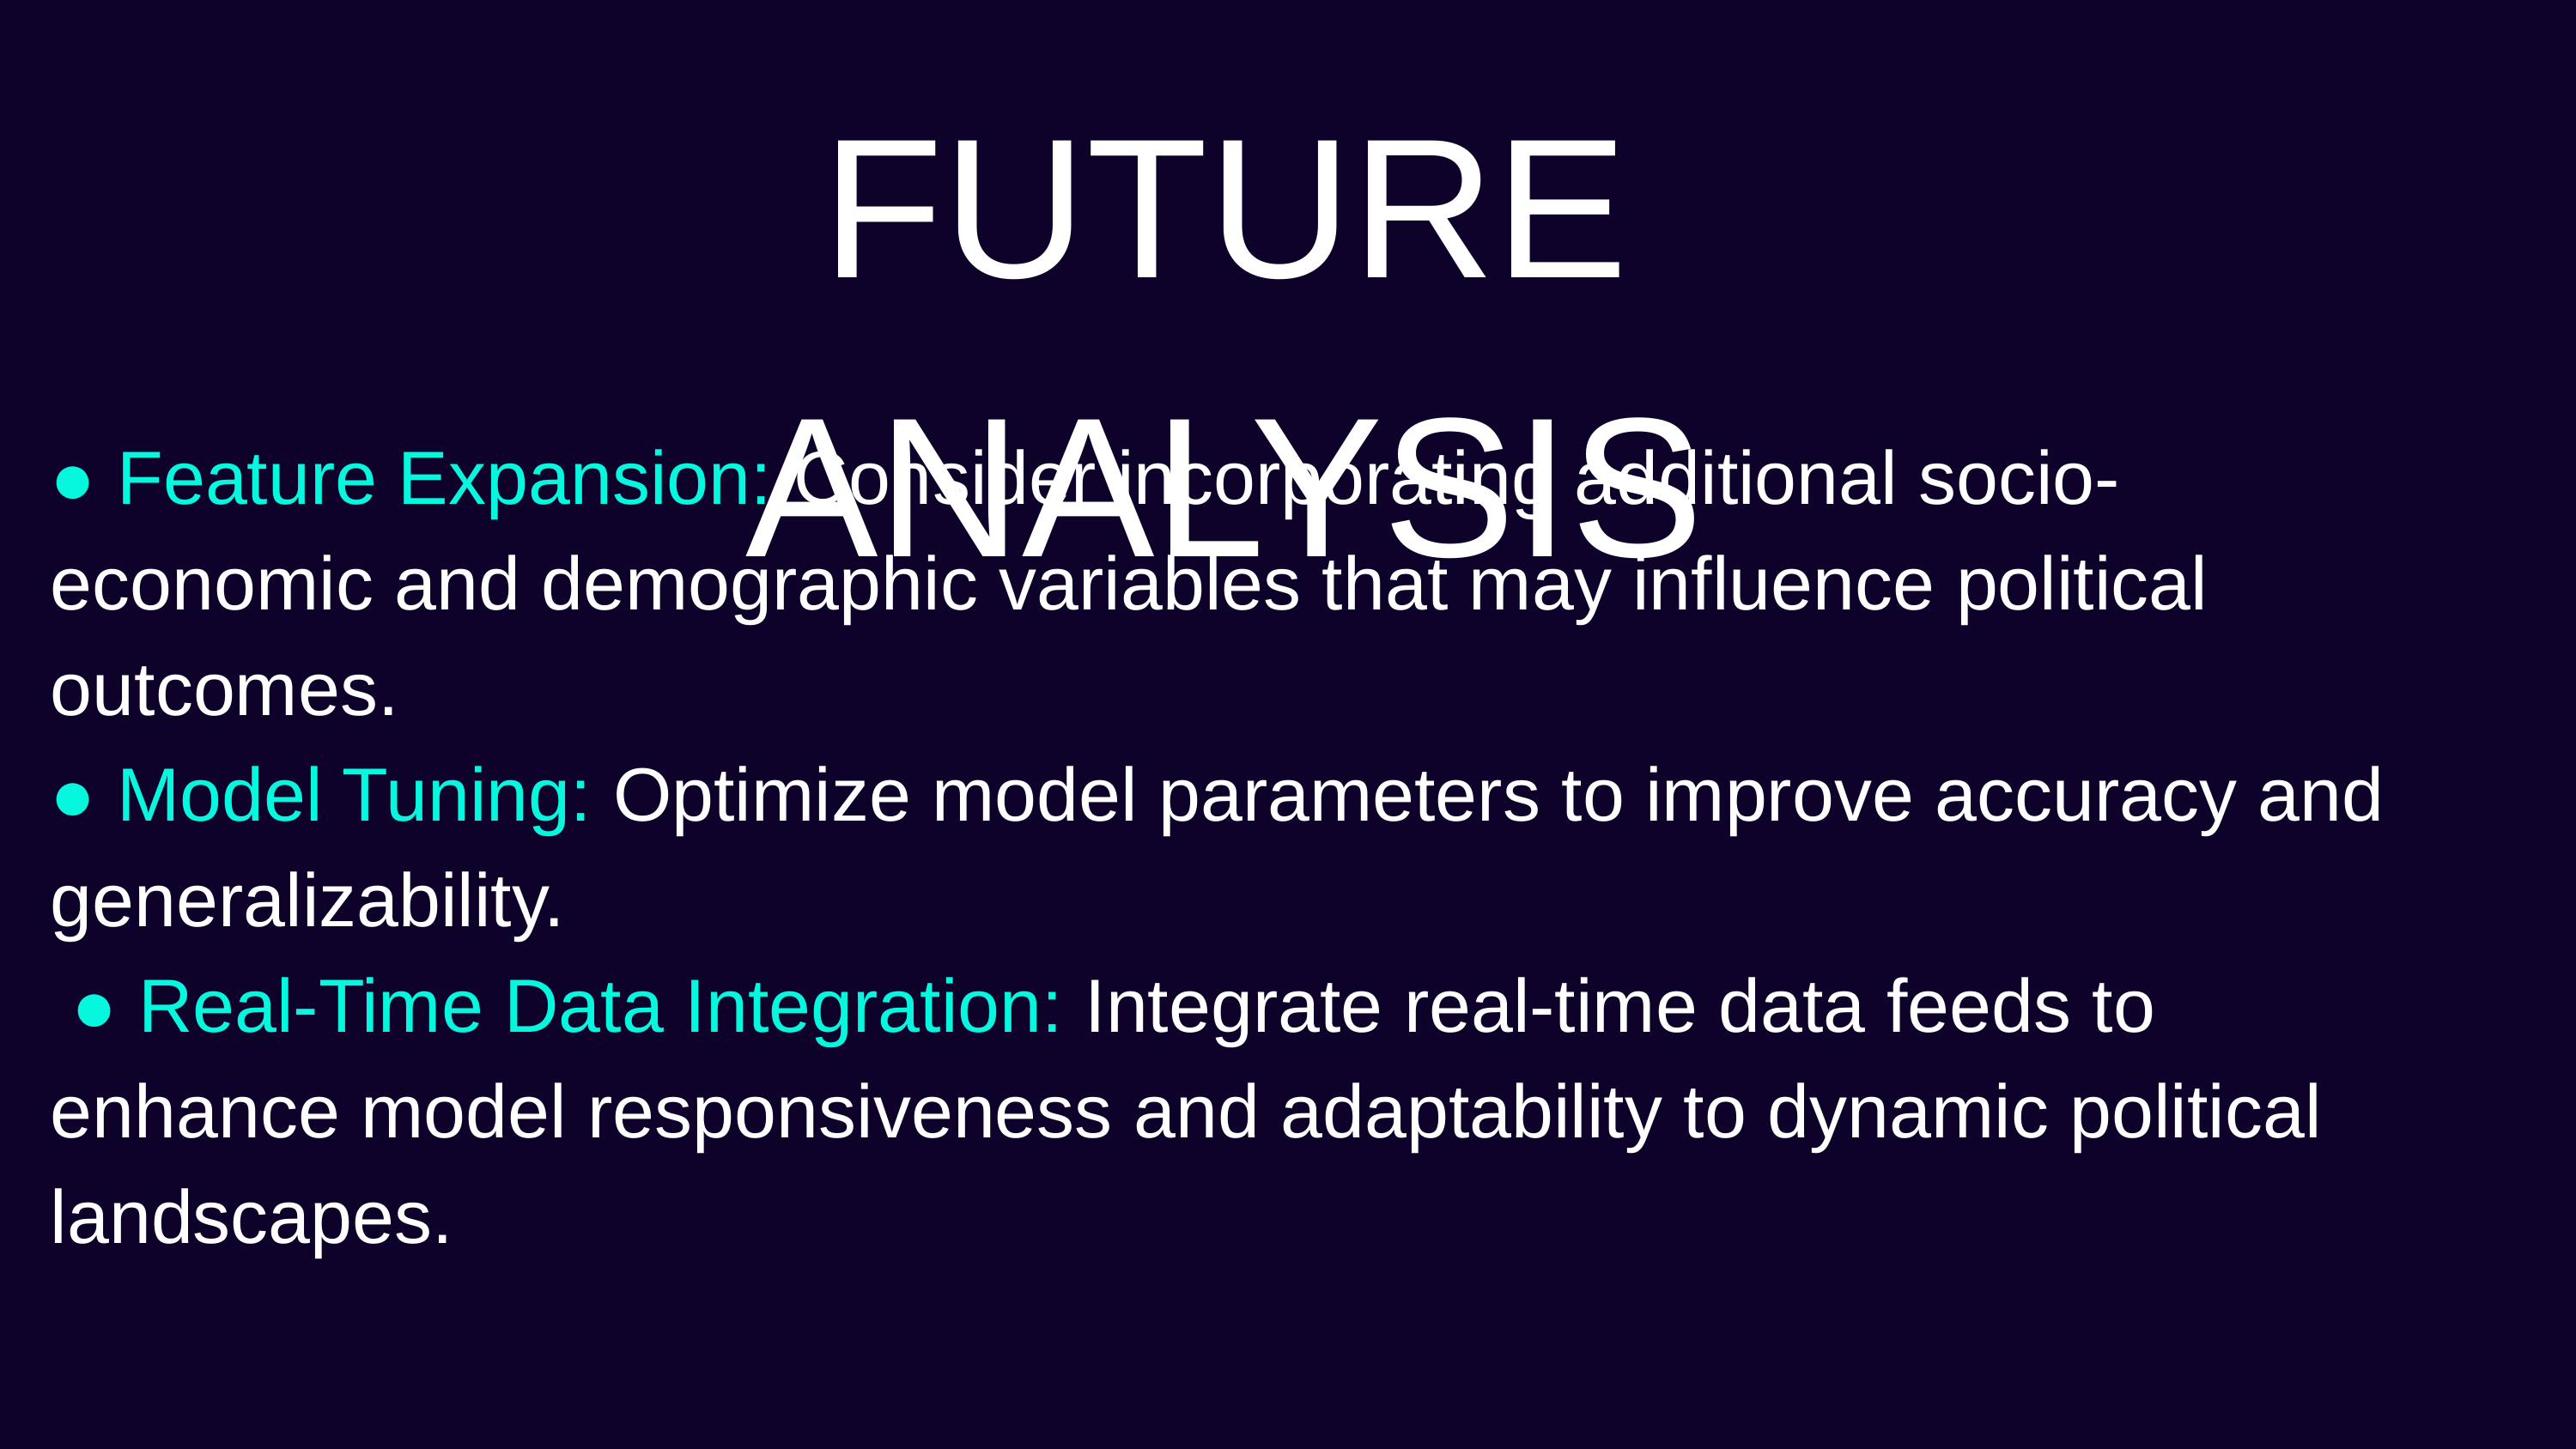

FUTURE ANALYSIS

● Feature Expansion: Consider incorporating additional socio-economic and demographic variables that may influence political outcomes.
● Model Tuning: Optimize model parameters to improve accuracy and generalizability.
 ● Real-Time Data Integration: Integrate real-time data feeds to enhance model responsiveness and adaptability to dynamic political landscapes.